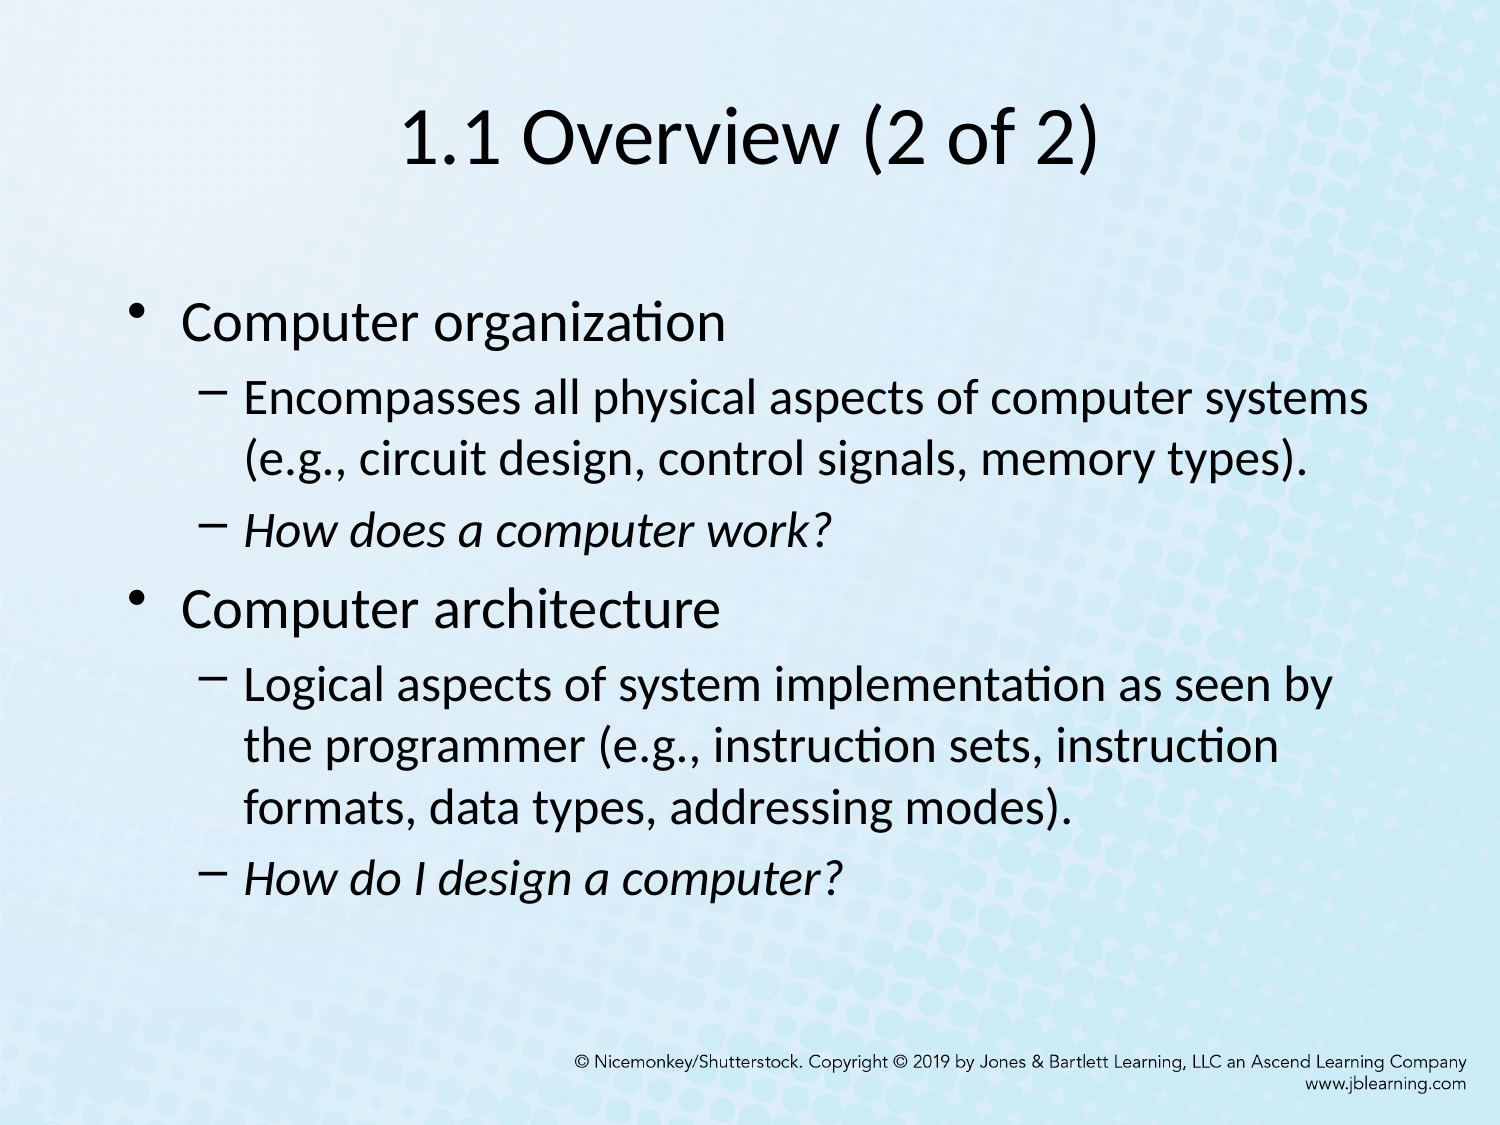

# 1.1 Overview (2 of 2)
Computer organization
Encompasses all physical aspects of computer systems (e.g., circuit design, control signals, memory types).
How does a computer work?
Computer architecture
Logical aspects of system implementation as seen by the programmer (e.g., instruction sets, instruction formats, data types, addressing modes).
How do I design a computer?